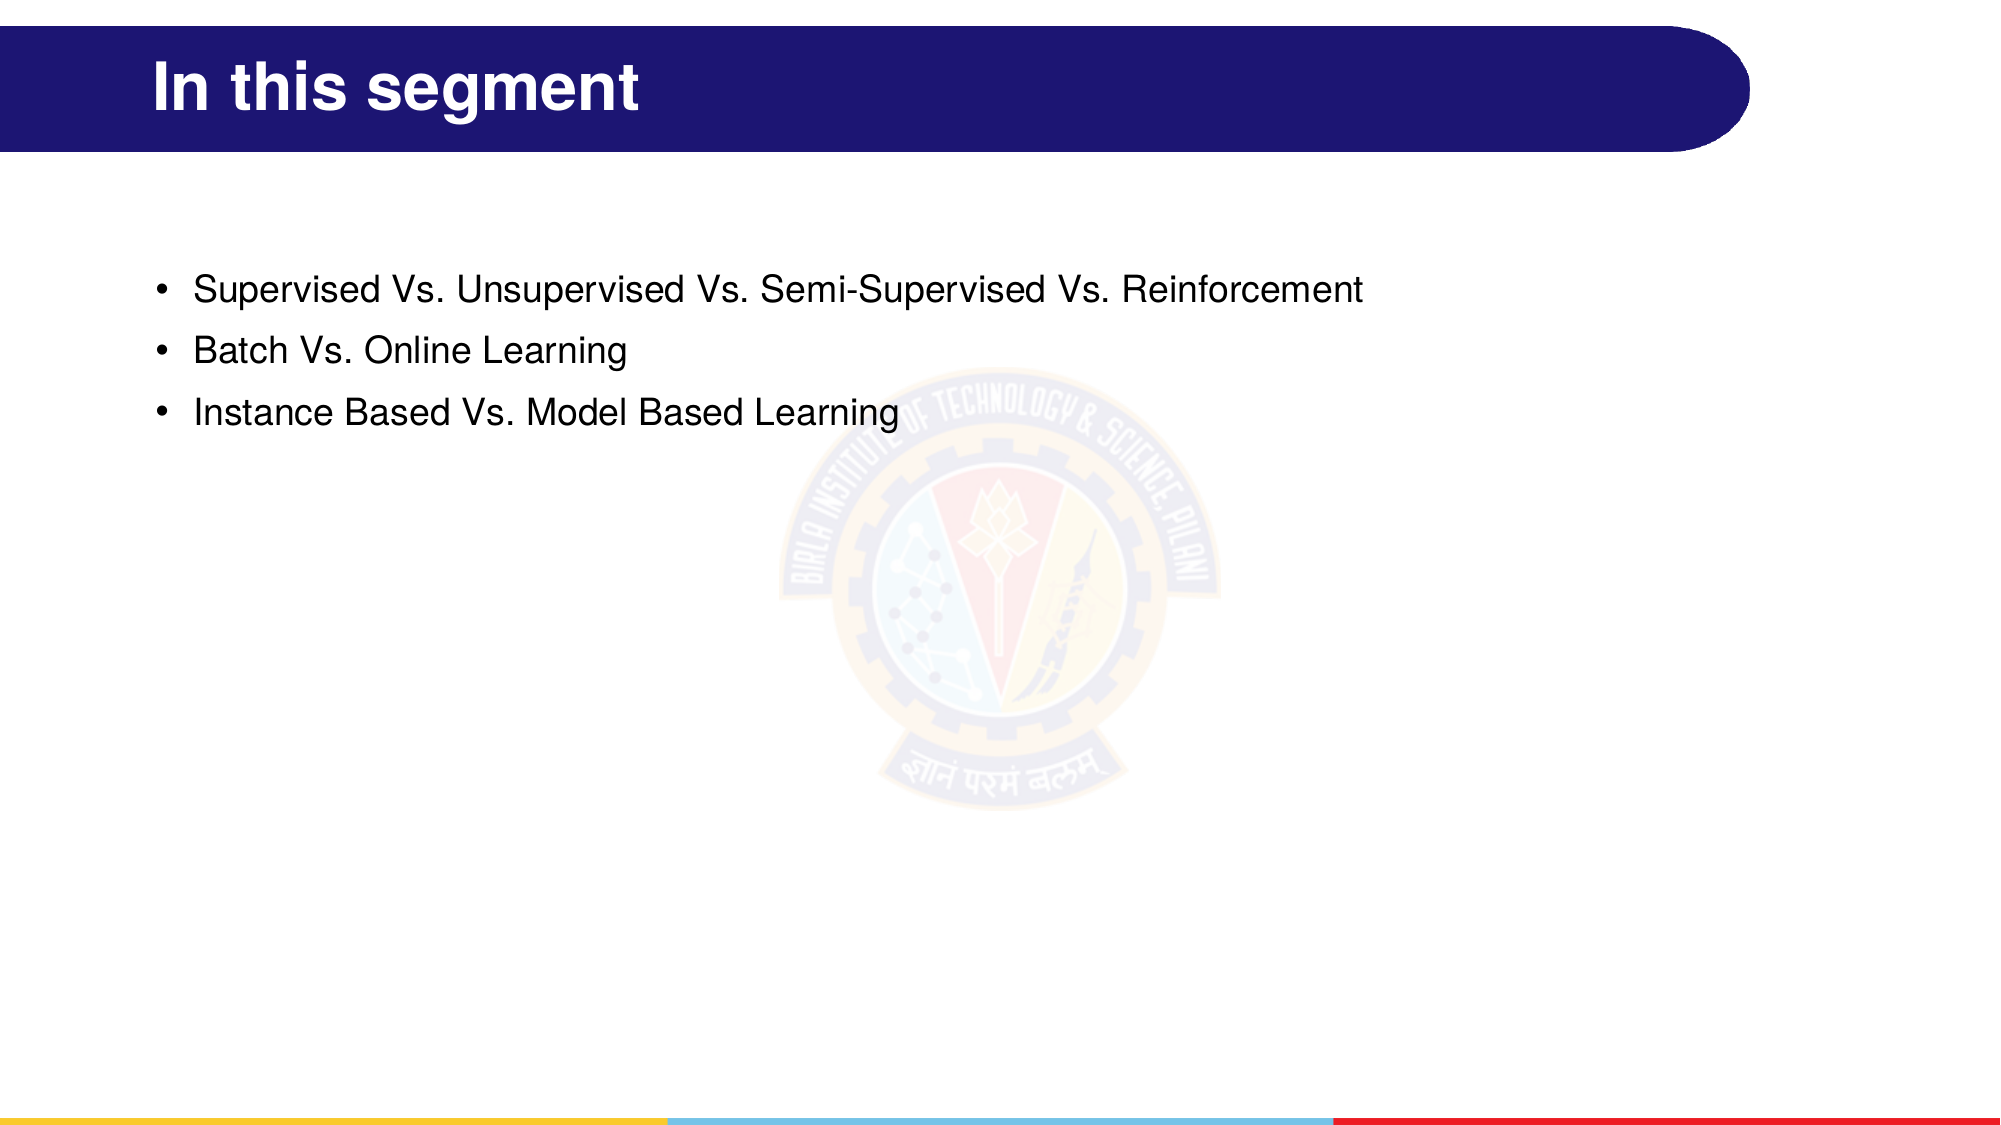

# In this segment
Supervised Vs. Unsupervised Vs. Semi-Supervised Vs. Reinforcement
Batch Vs. Online Learning
Instance Based Vs. Model Based Learning